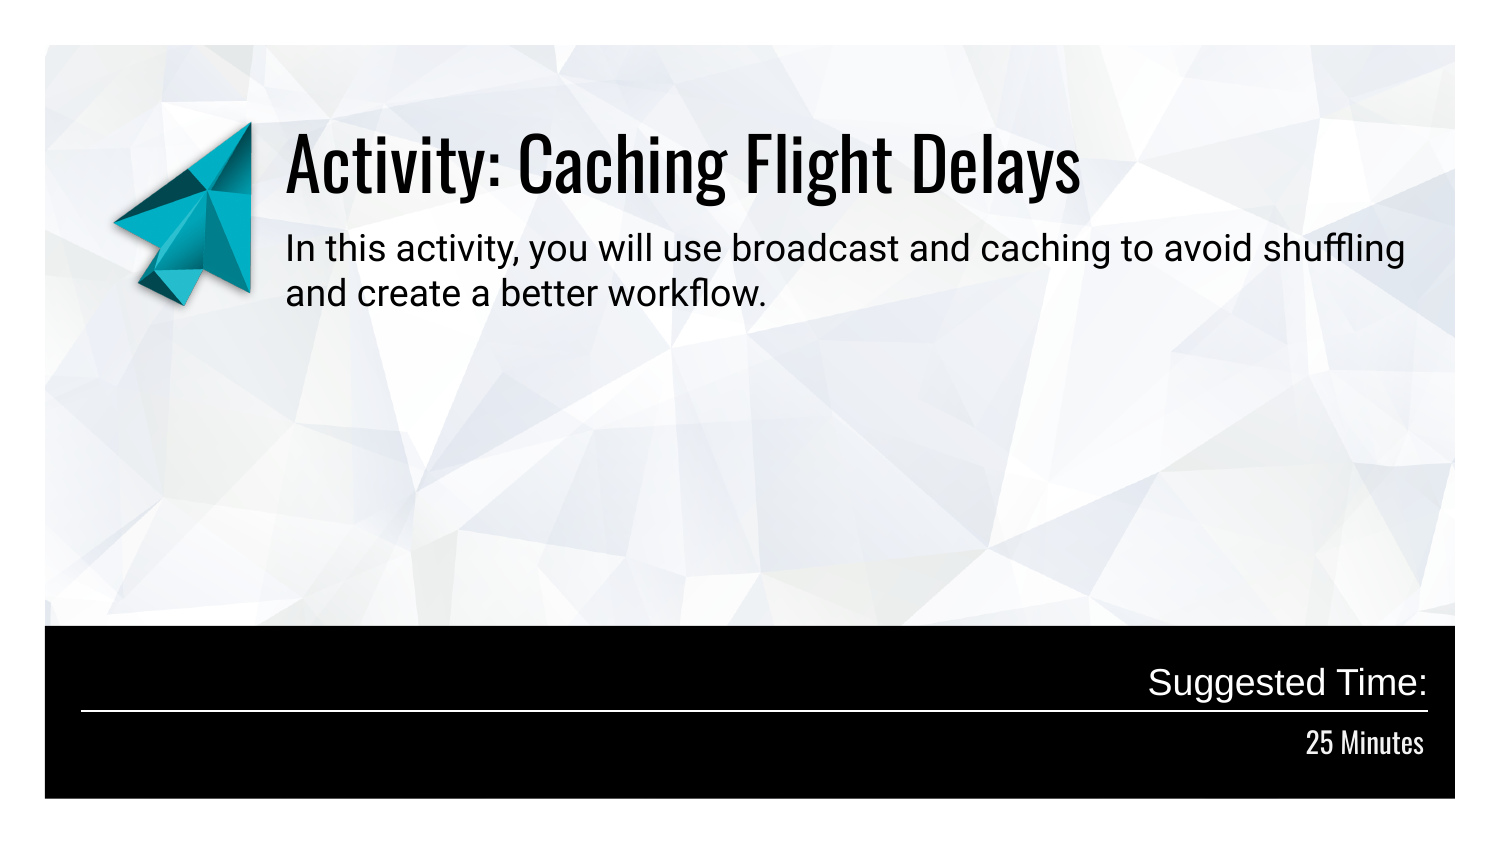

# Activity: Caching Flight Delays
In this activity, you will use broadcast and caching to avoid shuffling
and create a better workflow.

25 Minutes